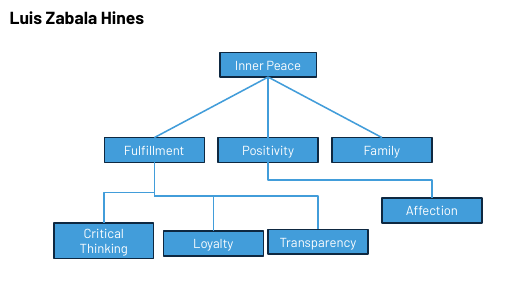

Luis Zabala Hines
Inner Peace
Positivity
Family
Fulfillment
Affection
Critical Thinking
Transparency
Loyalty